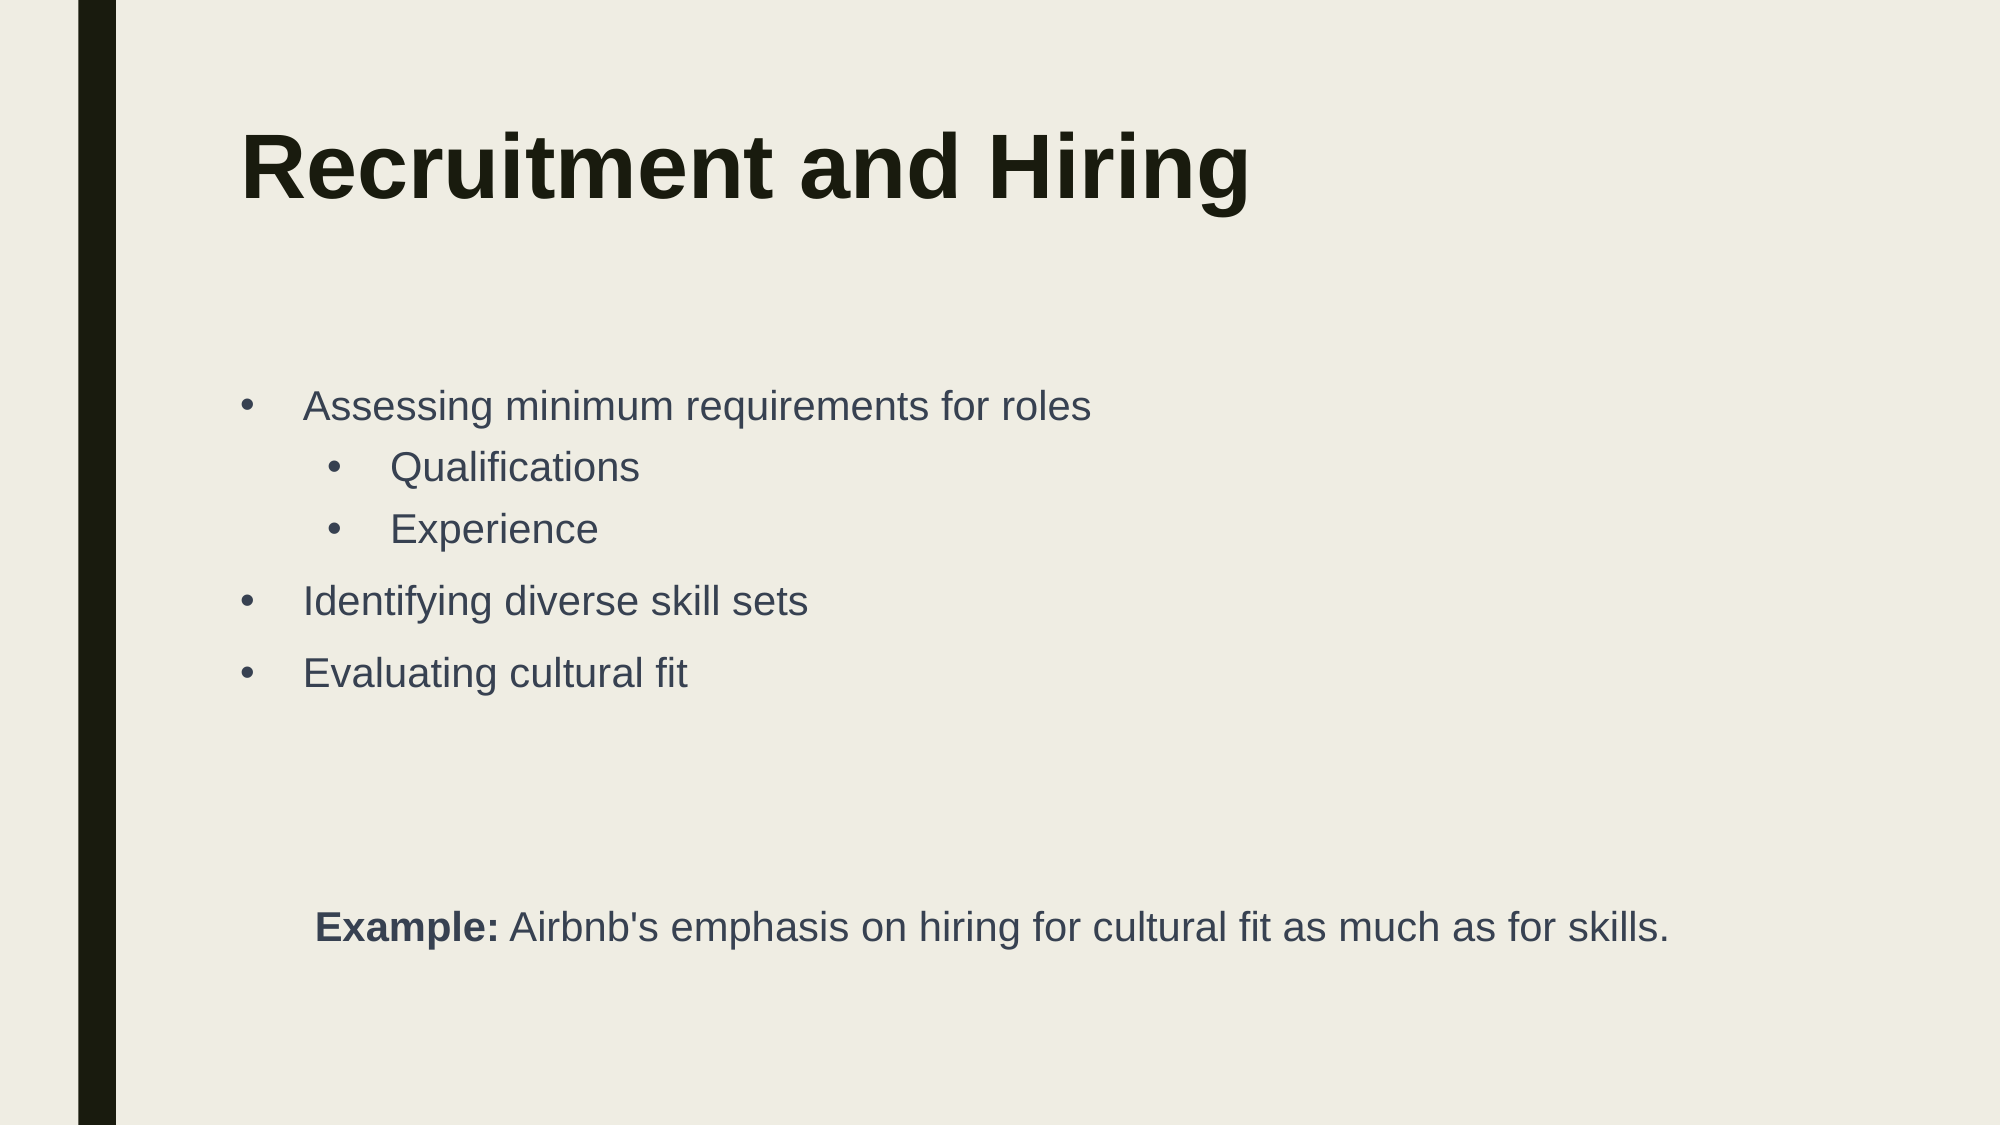

# Recruitment and Hiring
Assessing minimum requirements for roles
Qualifications
Experience
Identifying diverse skill sets
Evaluating cultural fit

Example: Airbnb's emphasis on hiring for cultural fit as much as for skills.